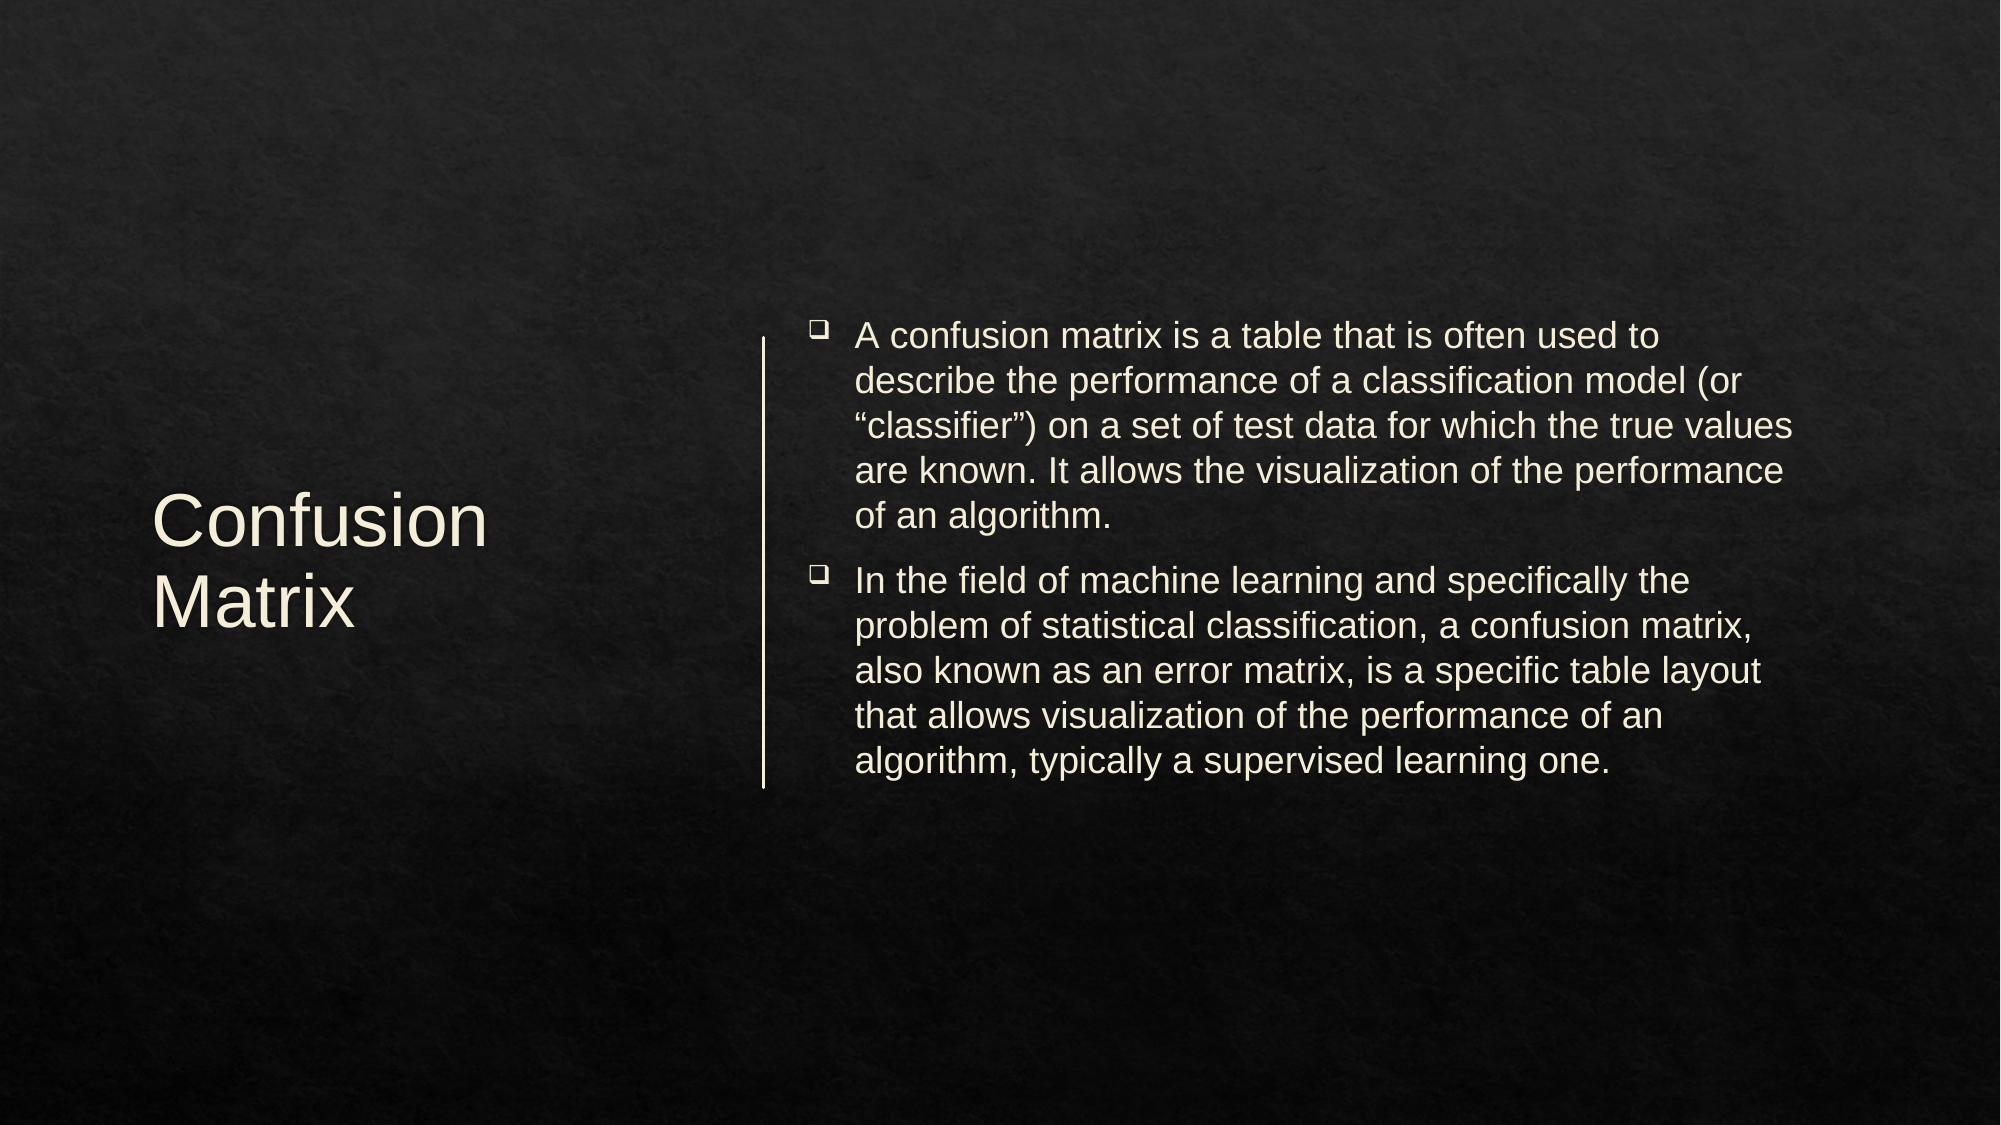

# Confusion Matrix
A confusion matrix is a table that is often used to describe the performance of a classification model (or “classifier”) on a set of test data for which the true values are known. It allows the visualization of the performance of an algorithm.
In the field of machine learning and specifically the problem of statistical classification, a confusion matrix, also known as an error matrix, is a specific table layout that allows visualization of the performance of an algorithm, typically a supervised learning one.